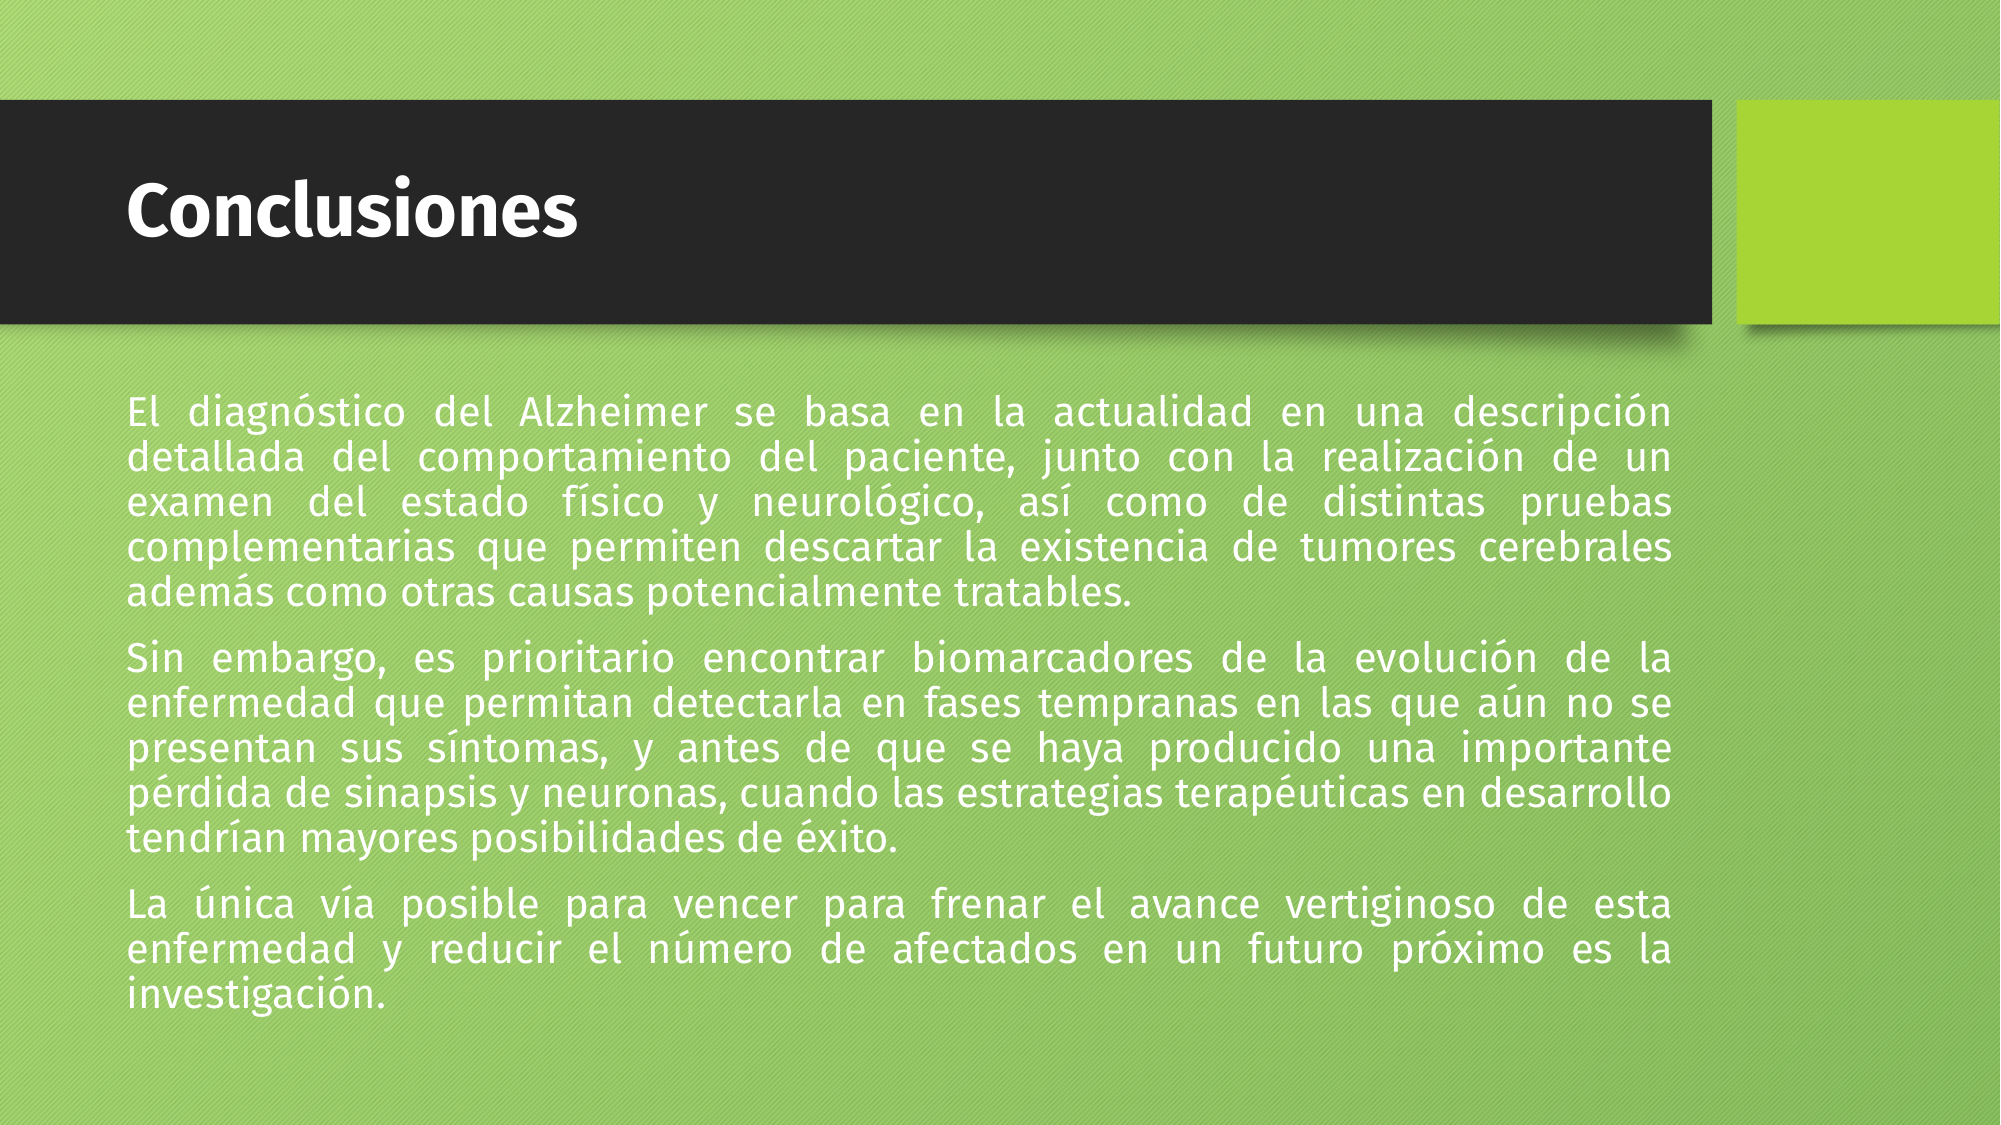

# Conclusiones
El diagnóstico del Alzheimer se basa en la actualidad en una descripción detallada del comportamiento del paciente, junto con la realización de un examen del estado físico y neurológico, así como de distintas pruebas complementarias que permiten descartar la existencia de tumores cerebrales además como otras causas potencialmente tratables.
Sin embargo, es prioritario encontrar biomarcadores de la evolución de la enfermedad que permitan detectarla en fases tempranas en las que aún no se presentan sus síntomas, y antes de que se haya producido una importante pérdida de sinapsis y neuronas, cuando las estrategias terapéuticas en desarrollo tendrían mayores posibilidades de éxito.
La única vía posible para vencer para frenar el avance vertiginoso de esta enfermedad y reducir el número de afectados en un futuro próximo es la investigación.